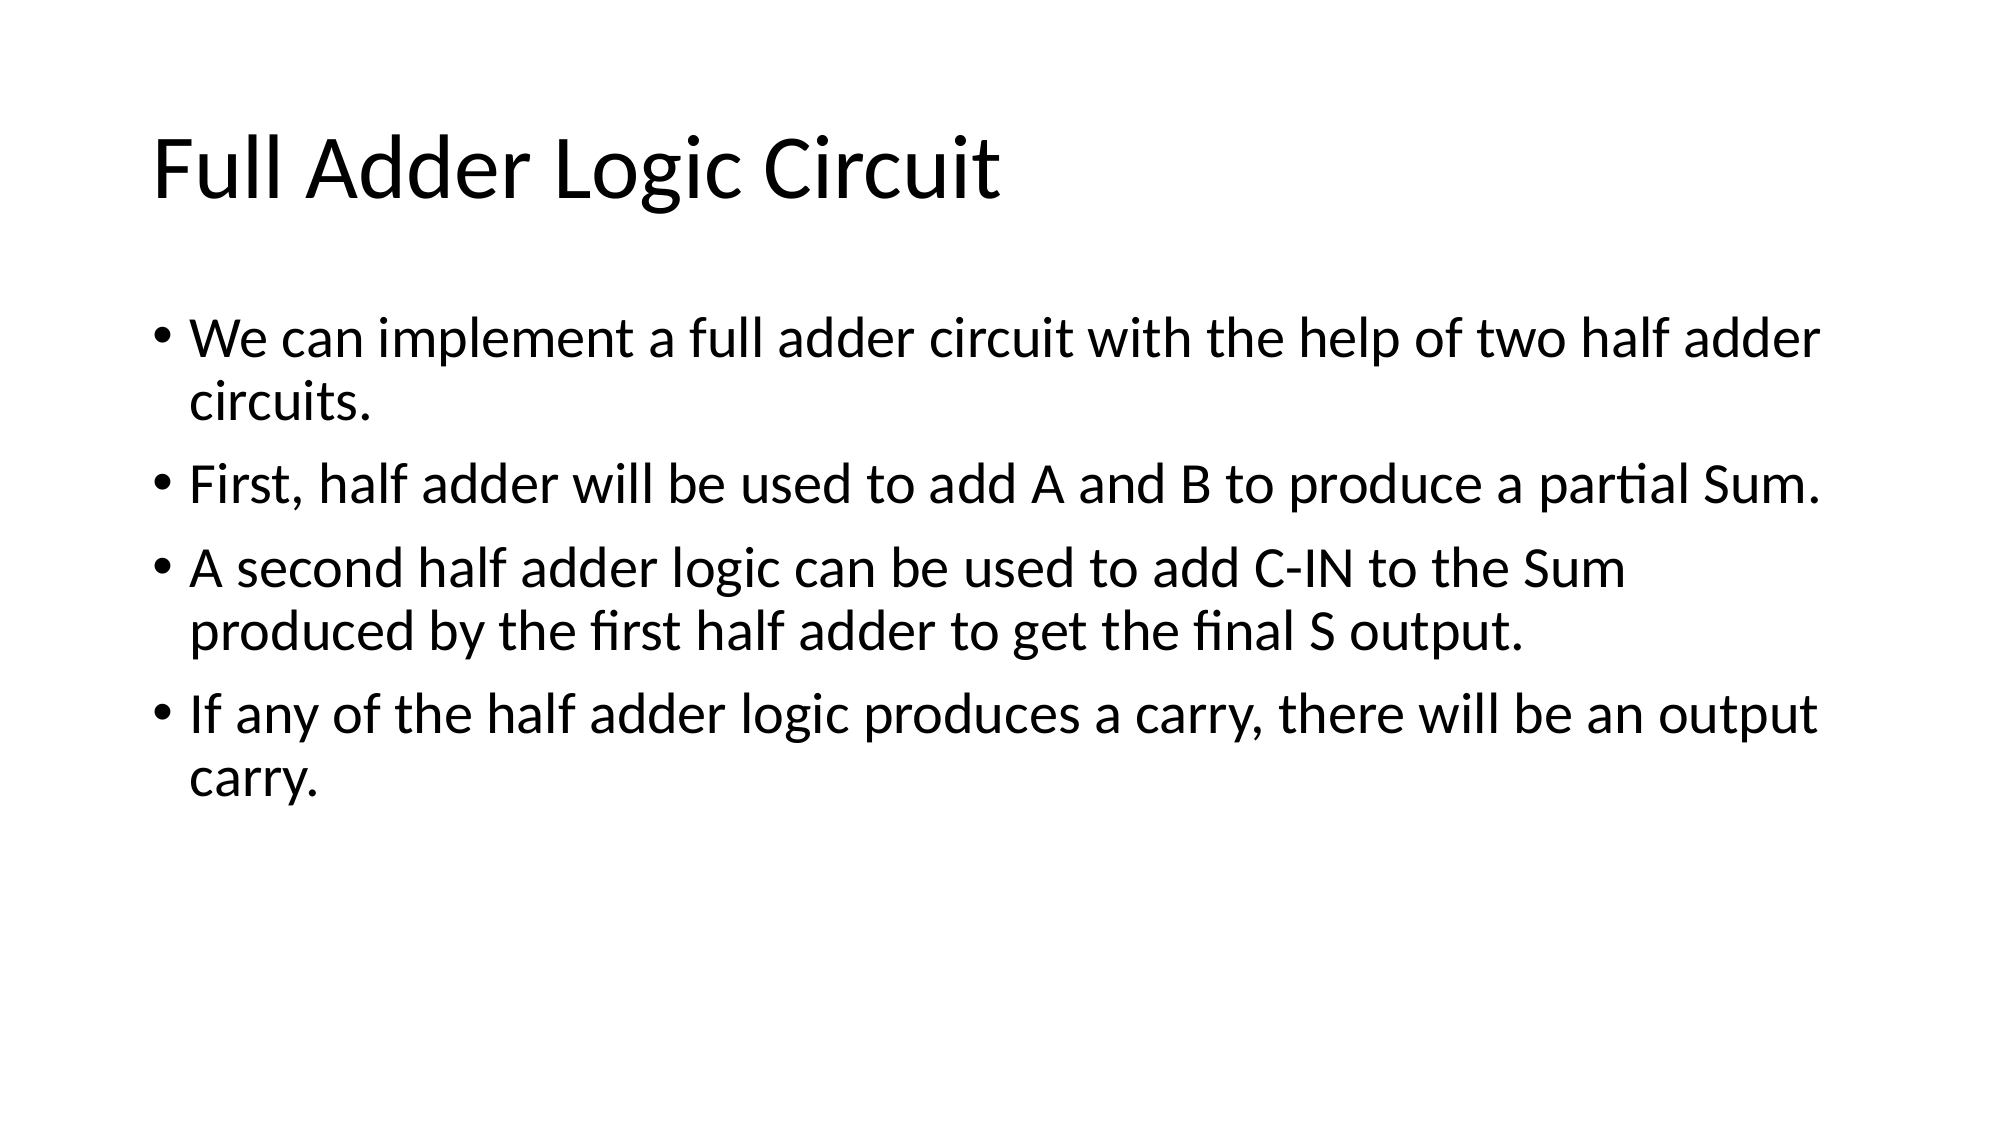

# Full Adder Logic Circuit
We can implement a full adder circuit with the help of two half adder circuits.
First, half adder will be used to add A and B to produce a partial Sum.
A second half adder logic can be used to add C-IN to the Sum produced by the first half adder to get the final S output.
If any of the half adder logic produces a carry, there will be an output carry.